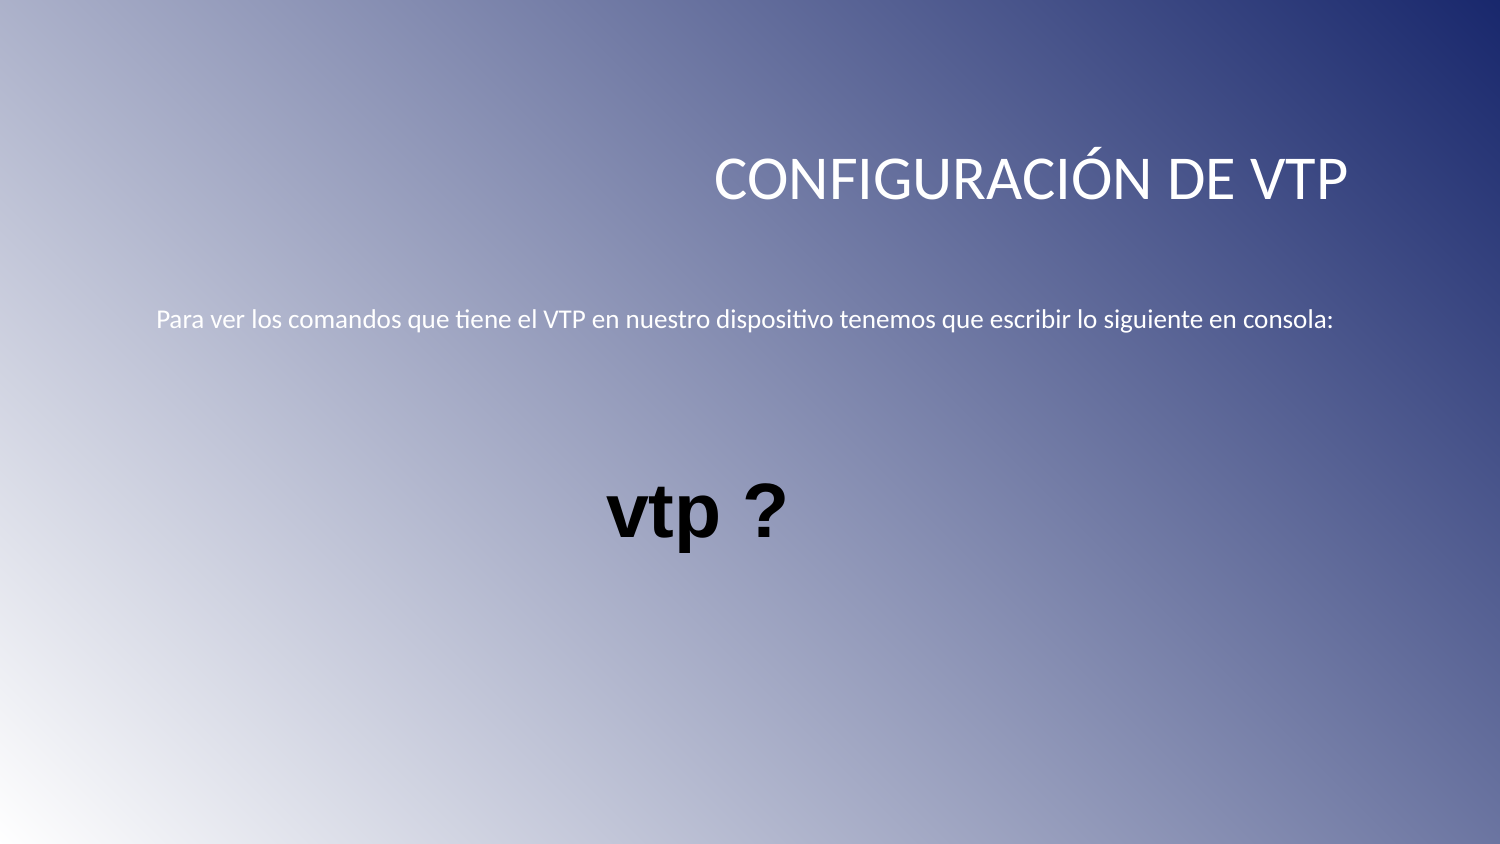

# CONFIGURACIÓN DE VTP
Para ver los comandos que tiene el VTP en nuestro dispositivo tenemos que escribir lo siguiente en consola:

vtp ?